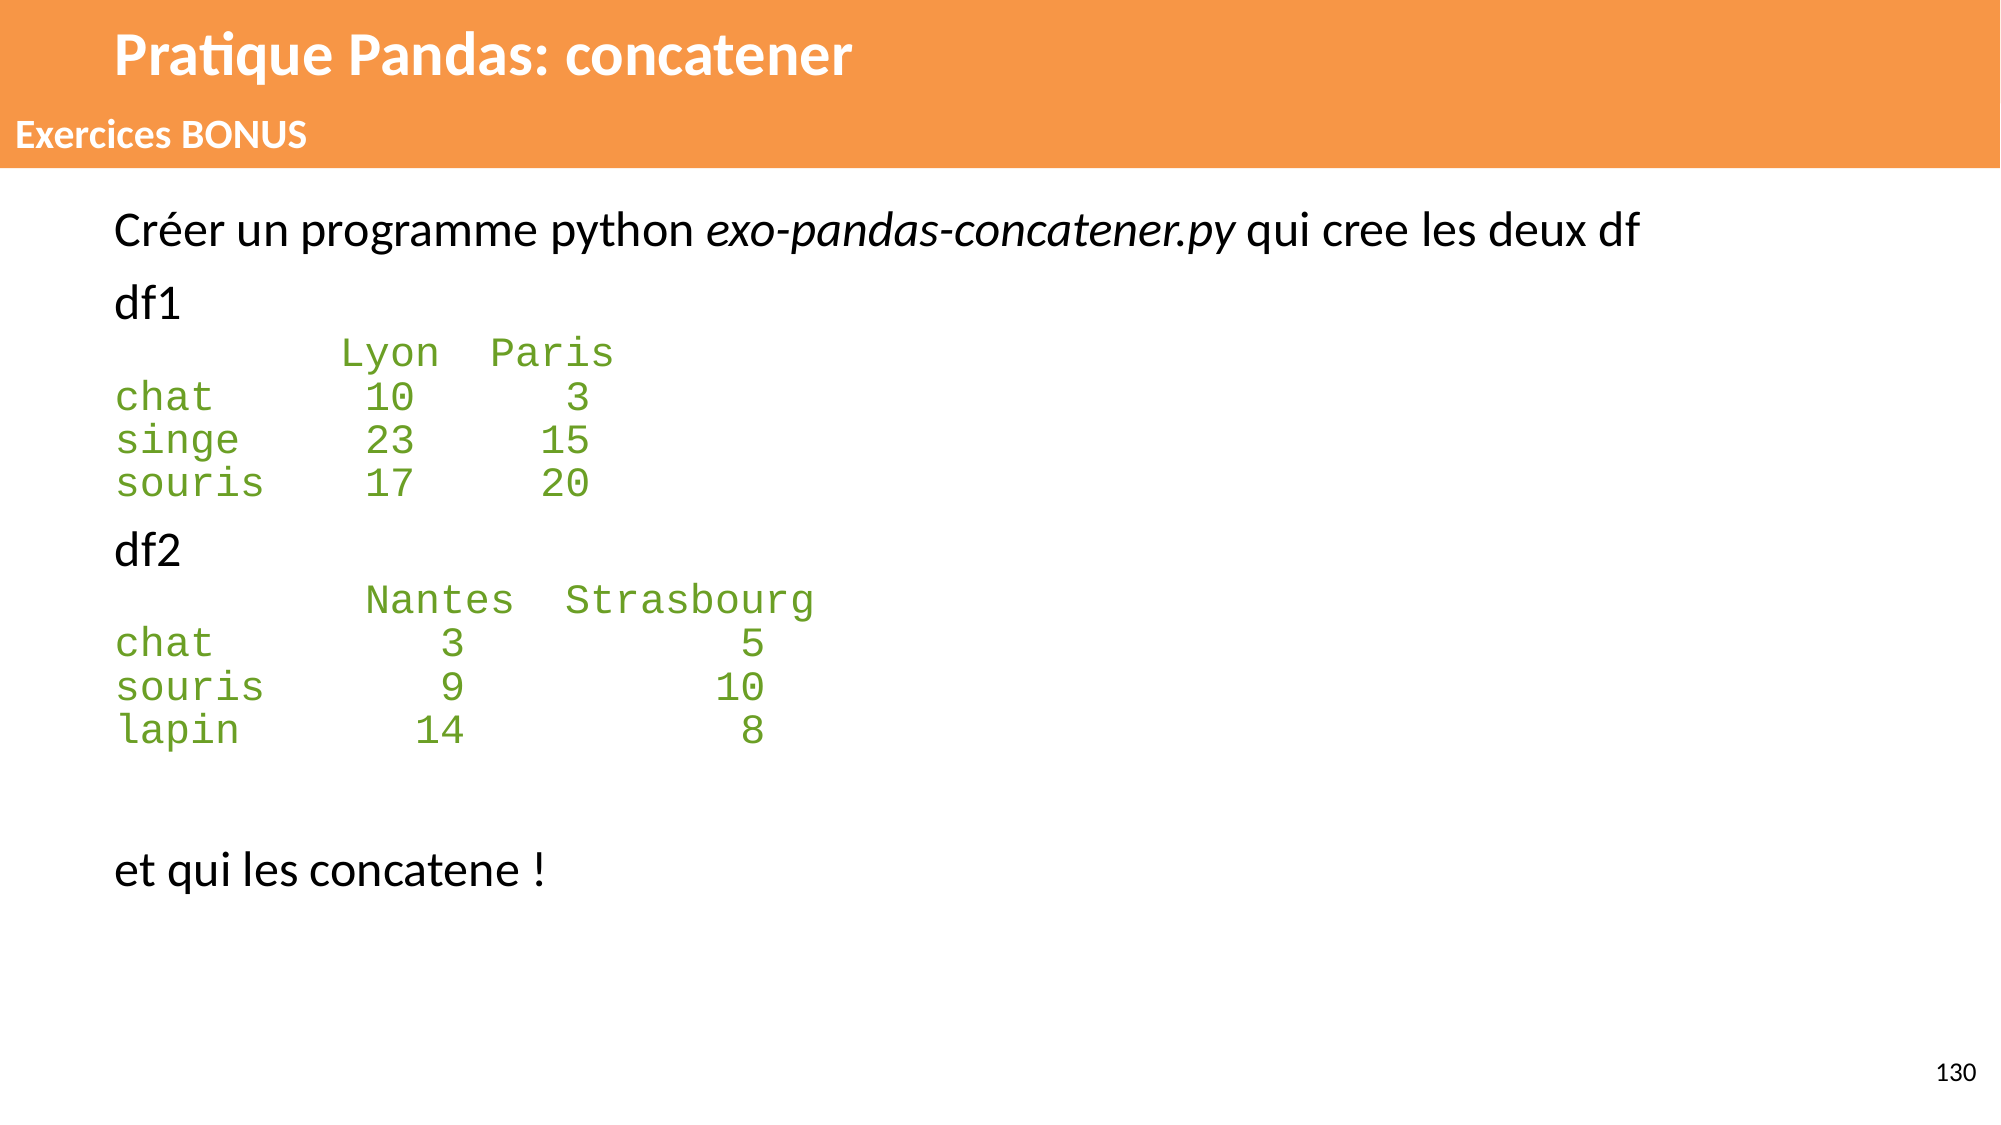

# Pratique Pandas: concatener
Exercices BONUS
Créer un programme python exo-pandas-concatener.py qui cree les deux df
df1
         Lyon  Paris
chat      10      3
singe     23     15
souris    17     20
df2
          Nantes  Strasbourg
chat         3           5
souris       9          10
lapin       14           8

et qui les concatene !

130